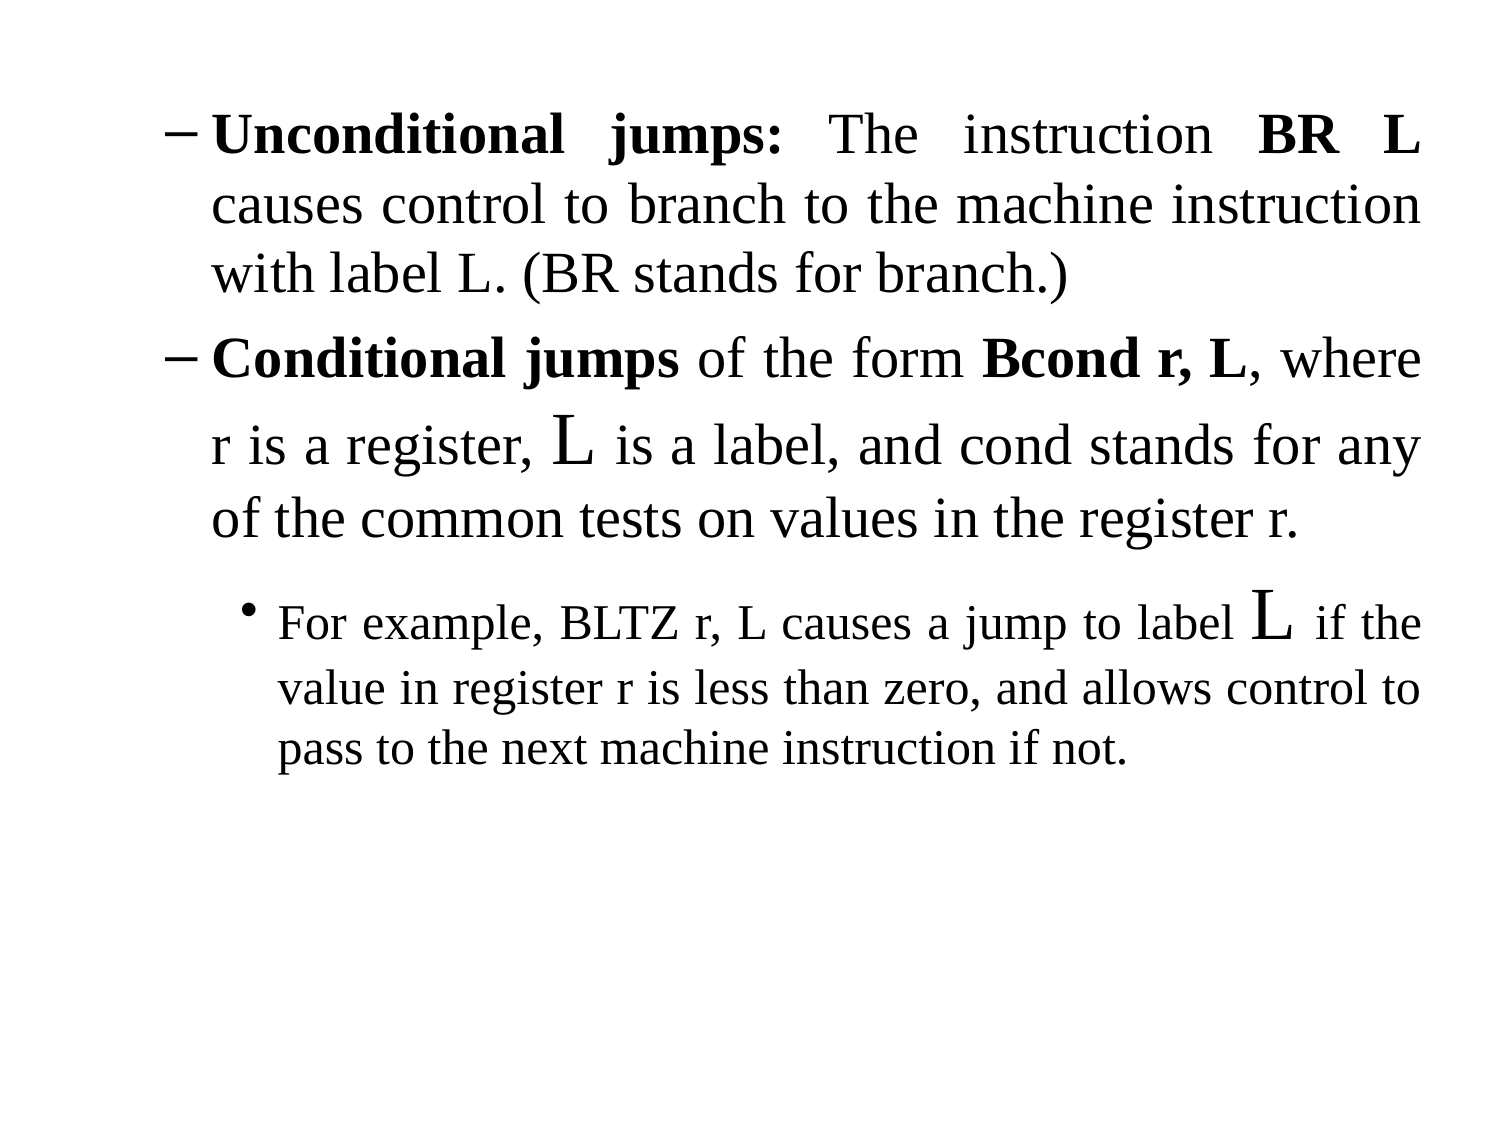

Unconditional jumps: The instruction BR L causes control to branch to the machine instruction with label L. (BR stands for branch.)
Conditional jumps of the form Bcond r, L, where r is a register, L is a label, and cond stands for any of the common tests on values in the register r.
For example, BLTZ r, L causes a jump to label L if the value in register r is less than zero, and allows control to pass to the next machine instruction if not.